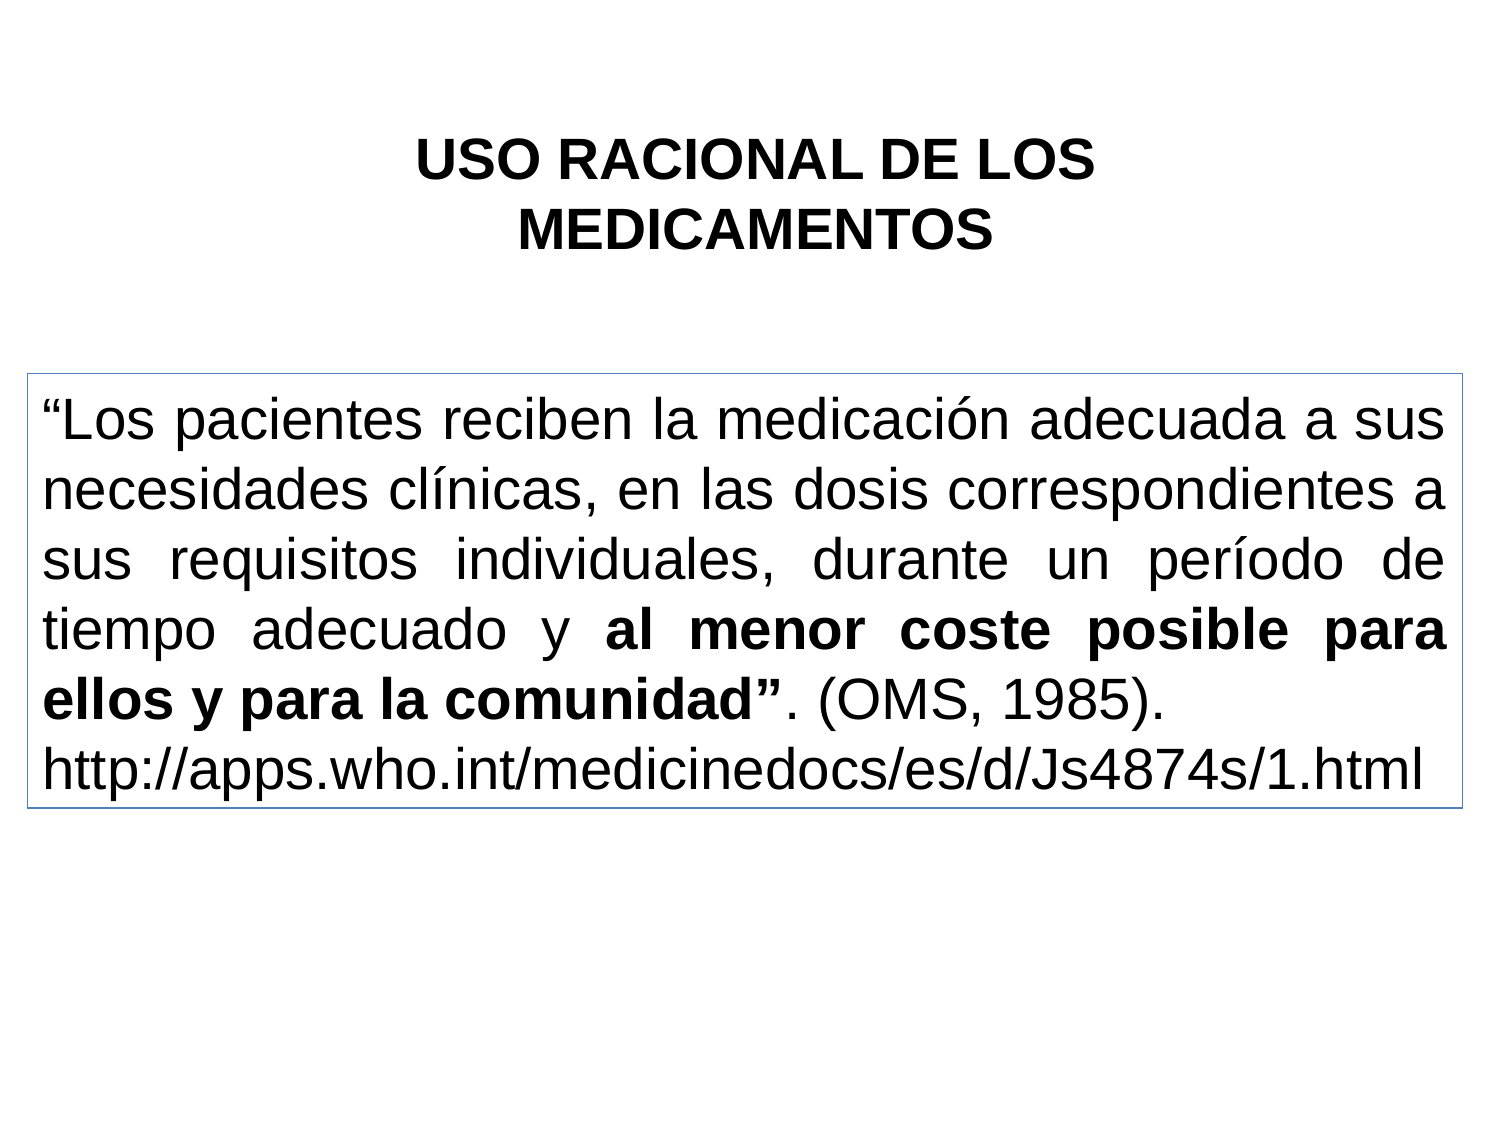

USO RACIONAL DE LOS MEDICAMENTOS
“Los pacientes reciben la medicación adecuada a sus necesidades clínicas, en las dosis correspondientes a sus requisitos individuales, durante un período de tiempo adecuado y al menor coste posible para ellos y para la comunidad”. (OMS, 1985).
http://apps.who.int/medicinedocs/es/d/Js4874s/1.html